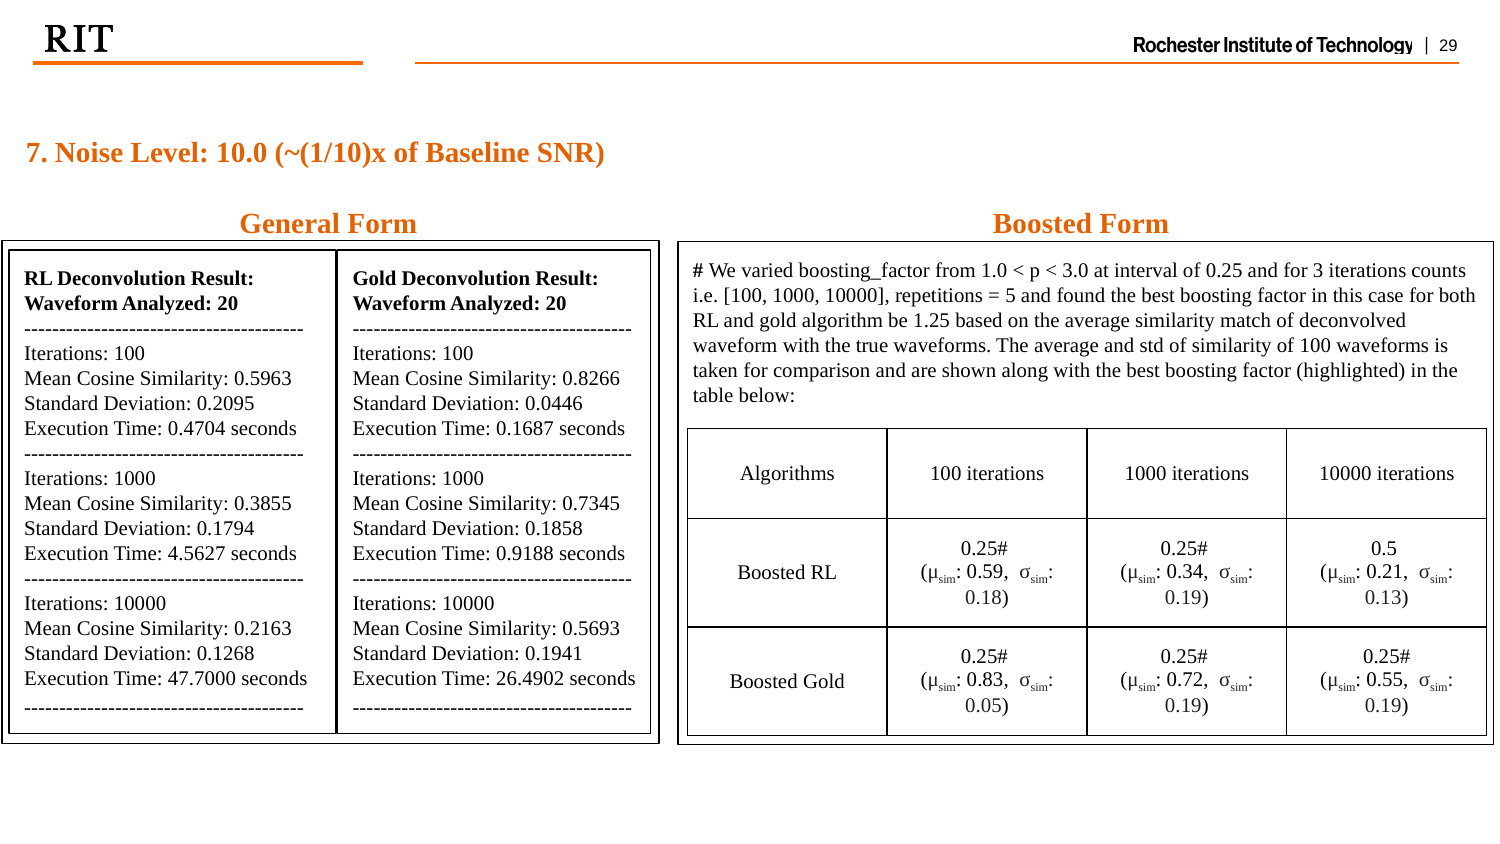

7. Noise Level: 10.0 (~(1/10)x of Baseline SNR)
Boosted Form
General Form

# We varied boosting_factor from 1.0 < p < 3.0 at interval of 0.25 and for 3 iterations counts i.e. [100, 1000, 10000], repetitions = 5 and found the best boosting factor in this case for both RL and gold algorithm be 1.25 based on the average similarity match of deconvolved waveform with the true waveforms. The average and std of similarity of 100 waveforms is taken for comparison and are shown along with the best boosting factor (highlighted) in the table below:

RL Deconvolution Result:
Waveform Analyzed: 20
----------------------------------------
Iterations: 100
Mean Cosine Similarity: 0.5963
Standard Deviation: 0.2095
Execution Time: 0.4704 seconds
----------------------------------------
Iterations: 1000
Mean Cosine Similarity: 0.3855
Standard Deviation: 0.1794
Execution Time: 4.5627 seconds
----------------------------------------
Iterations: 10000
Mean Cosine Similarity: 0.2163
Standard Deviation: 0.1268
Execution Time: 47.7000 seconds
----------------------------------------
Gold Deconvolution Result:
Waveform Analyzed: 20
----------------------------------------
Iterations: 100
Mean Cosine Similarity: 0.8266
Standard Deviation: 0.0446
Execution Time: 0.1687 seconds
----------------------------------------
Iterations: 1000
Mean Cosine Similarity: 0.7345
Standard Deviation: 0.1858
Execution Time: 0.9188 seconds
----------------------------------------
Iterations: 10000
Mean Cosine Similarity: 0.5693
Standard Deviation: 0.1941
Execution Time: 26.4902 seconds
----------------------------------------
| Algorithms | 100 iterations | 1000 iterations | 10000 iterations |
| --- | --- | --- | --- |
| Boosted RL | 0.25# (μsim: 0.59, σsim: 0.18) | 0.25# (μsim: 0.34, σsim: 0.19) | 0.5 (μsim: 0.21, σsim: 0.13) |
| Boosted Gold | 0.25# (μsim: 0.83, σsim: 0.05) | 0.25# (μsim: 0.72, σsim: 0.19) | 0.25# (μsim: 0.55, σsim: 0.19) |